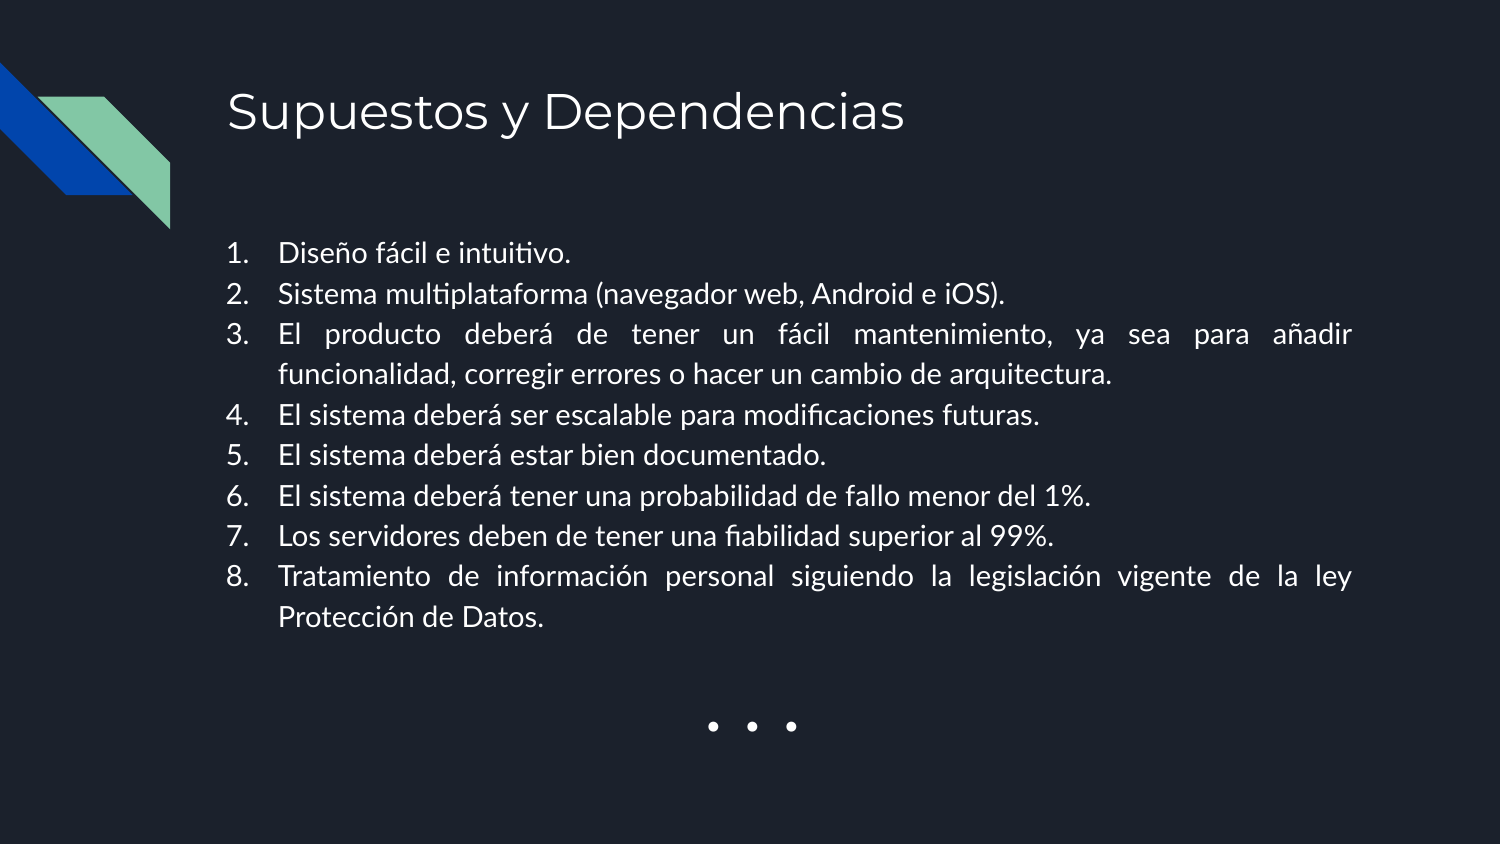

# Supuestos y Dependencias
Diseño fácil e intuitivo.
Sistema multiplataforma (navegador web, Android e iOS).
El producto deberá de tener un fácil mantenimiento, ya sea para añadir funcionalidad, corregir errores o hacer un cambio de arquitectura.
El sistema deberá ser escalable para modificaciones futuras.
El sistema deberá estar bien documentado.
El sistema deberá tener una probabilidad de fallo menor del 1%.
Los servidores deben de tener una fiabilidad superior al 99%.
Tratamiento de información personal siguiendo la legislación vigente de la ley Protección de Datos.
. . .